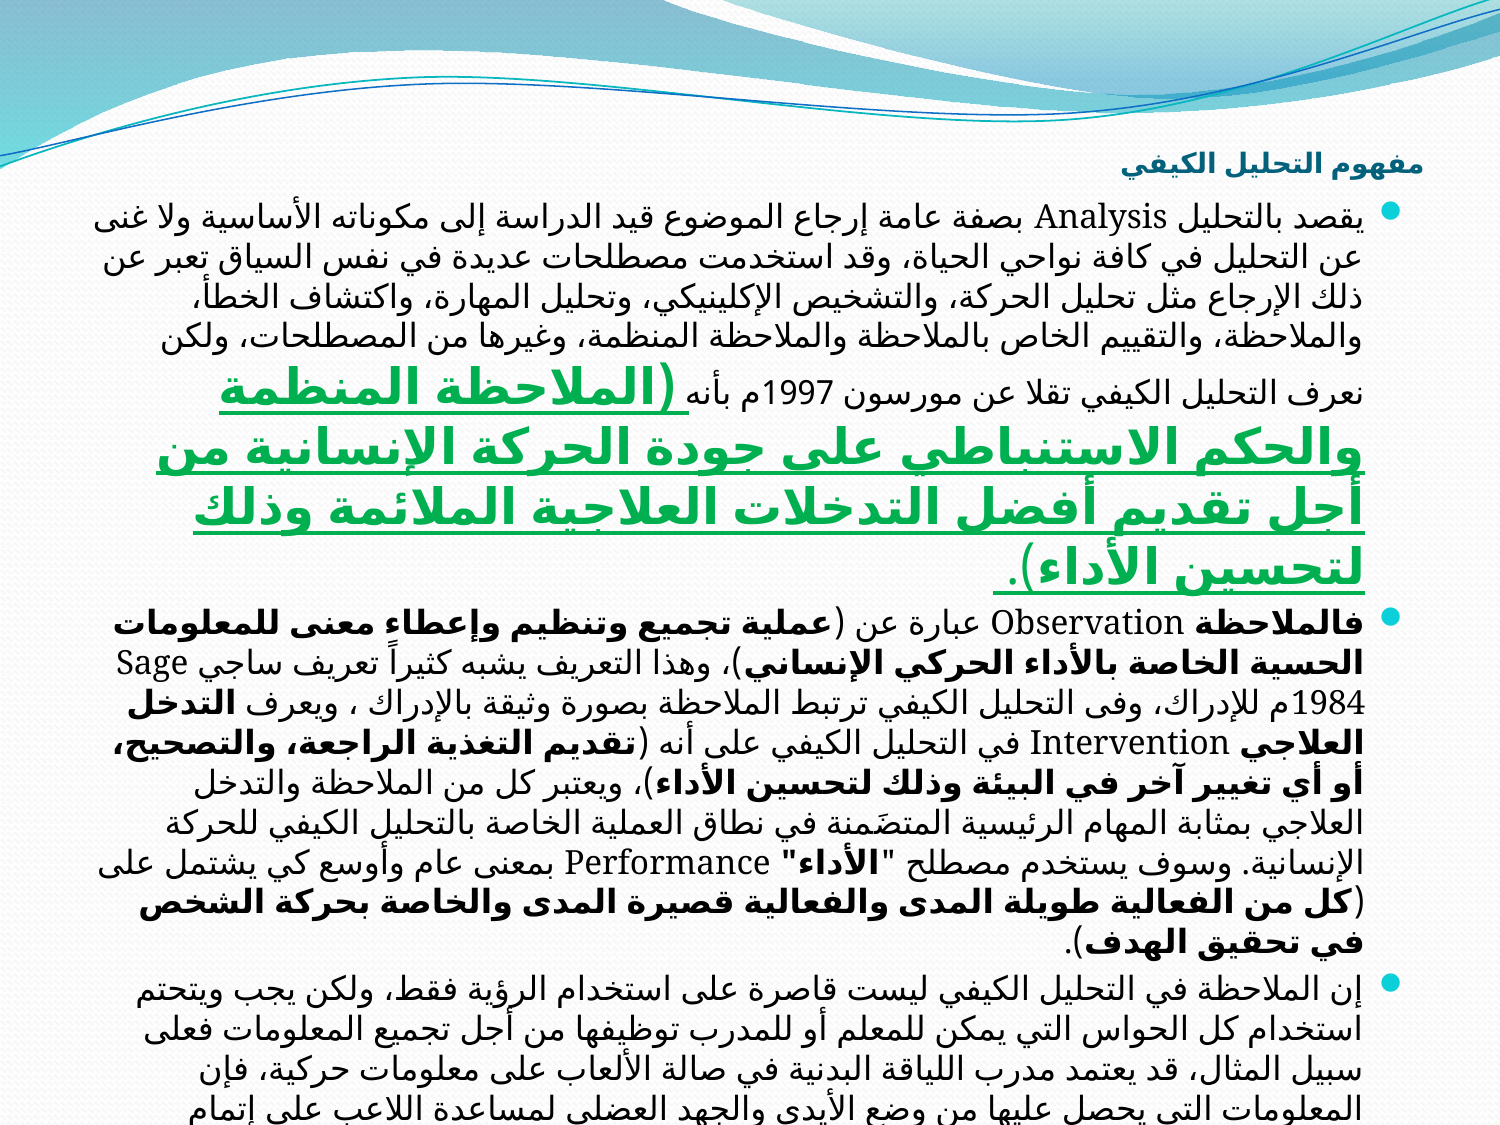

# مفهوم التحليل الكيفي
	يقصد بالتحليل Analysis بصفة عامة إرجاع الموضوع قيد الدراسة إلى مكوناته الأساسية ولا غنى عن التحليل في كافة نواحي الحياة، وقد استخدمت مصطلحات عديدة في نفس السياق تعبر عن ذلك الإرجاع مثل تحليل الحركة، والتشخيص الإكلينيكي، وتحليل المهارة، واكتشاف الخطأ، والملاحظة، والتقييم الخاص بالملاحظة والملاحظة المنظمة، وغيرها من المصطلحات، ولكن نعرف التحليل الكيفي تقلا عن مورسون 1997م بأنه (الملاحظة المنظمة والحكم الاستنباطي على جودة الحركة الإنسانية من أجل تقديم أفضل التدخلات العلاجية الملائمة وذلك لتحسين الأداء).
فالملاحظة Observation عبارة عن (عملية تجميع وتنظيم وإعطاء معنى للمعلومات الحسية الخاصة بالأداء الحركي الإنساني)، وهذا التعريف يشبه كثيراً تعريف ساجي Sage 1984م للإدراك، وفى التحليل الكيفي ترتبط الملاحظة بصورة وثيقة بالإدراك ، ويعرف التدخل العلاجي Intervention في التحليل الكيفي على أنه (تقديم التغذية الراجعة، والتصحيح، أو أي تغيير آخر في البيئة وذلك لتحسين الأداء)، ويعتبر كل من الملاحظة والتدخل العلاجي بمثابة المهام الرئيسية المتضَمنة في نطاق العملية الخاصة بالتحليل الكيفي للحركة الإنسانية. وسوف يستخدم مصطلح "الأداء" Performance بمعنى عام وأوسع كي يشتمل على (كل من الفعالية طويلة المدى والفعالية قصيرة المدى والخاصة بحركة الشخص في تحقيق الهدف).
إن الملاحظة في التحليل الكيفي ليست قاصرة على استخدام الرؤية فقط، ولكن يجب ويتحتم استخدام كل الحواس التي يمكن للمعلم أو للمدرب توظيفها من أجل تجميع المعلومات فعلى سبيل المثال، قد يعتمد مدرب اللياقة البدنية في صالة الألعاب على معلومات حركية، فإن المعلومات التي يحصل عليها من وضع الأيدي والجهد العضلي لمساعدة اللاعب على إتمام المهمة تعد هامة وحساسة في التحليل الكيفي والكمي، والمعلومات السمعية الخاصة بالإيقاع  قد تكون هي أيضاً نقطة مهمة للملاحظة في التحليل بالنسبة لمدرب اللياقة البدنية، أو المعالج النفسي، لذلك الملاحظة الجيدة تتضمن استخدام كل الحواس من أجل جمع معلومات خاصة بالأداء، والملاحظة ليست مقيدة بالمعاينة البصرية للحركة.

1- Duane,V,Cariag: Qualitative analysis of human movement, USA,2002.